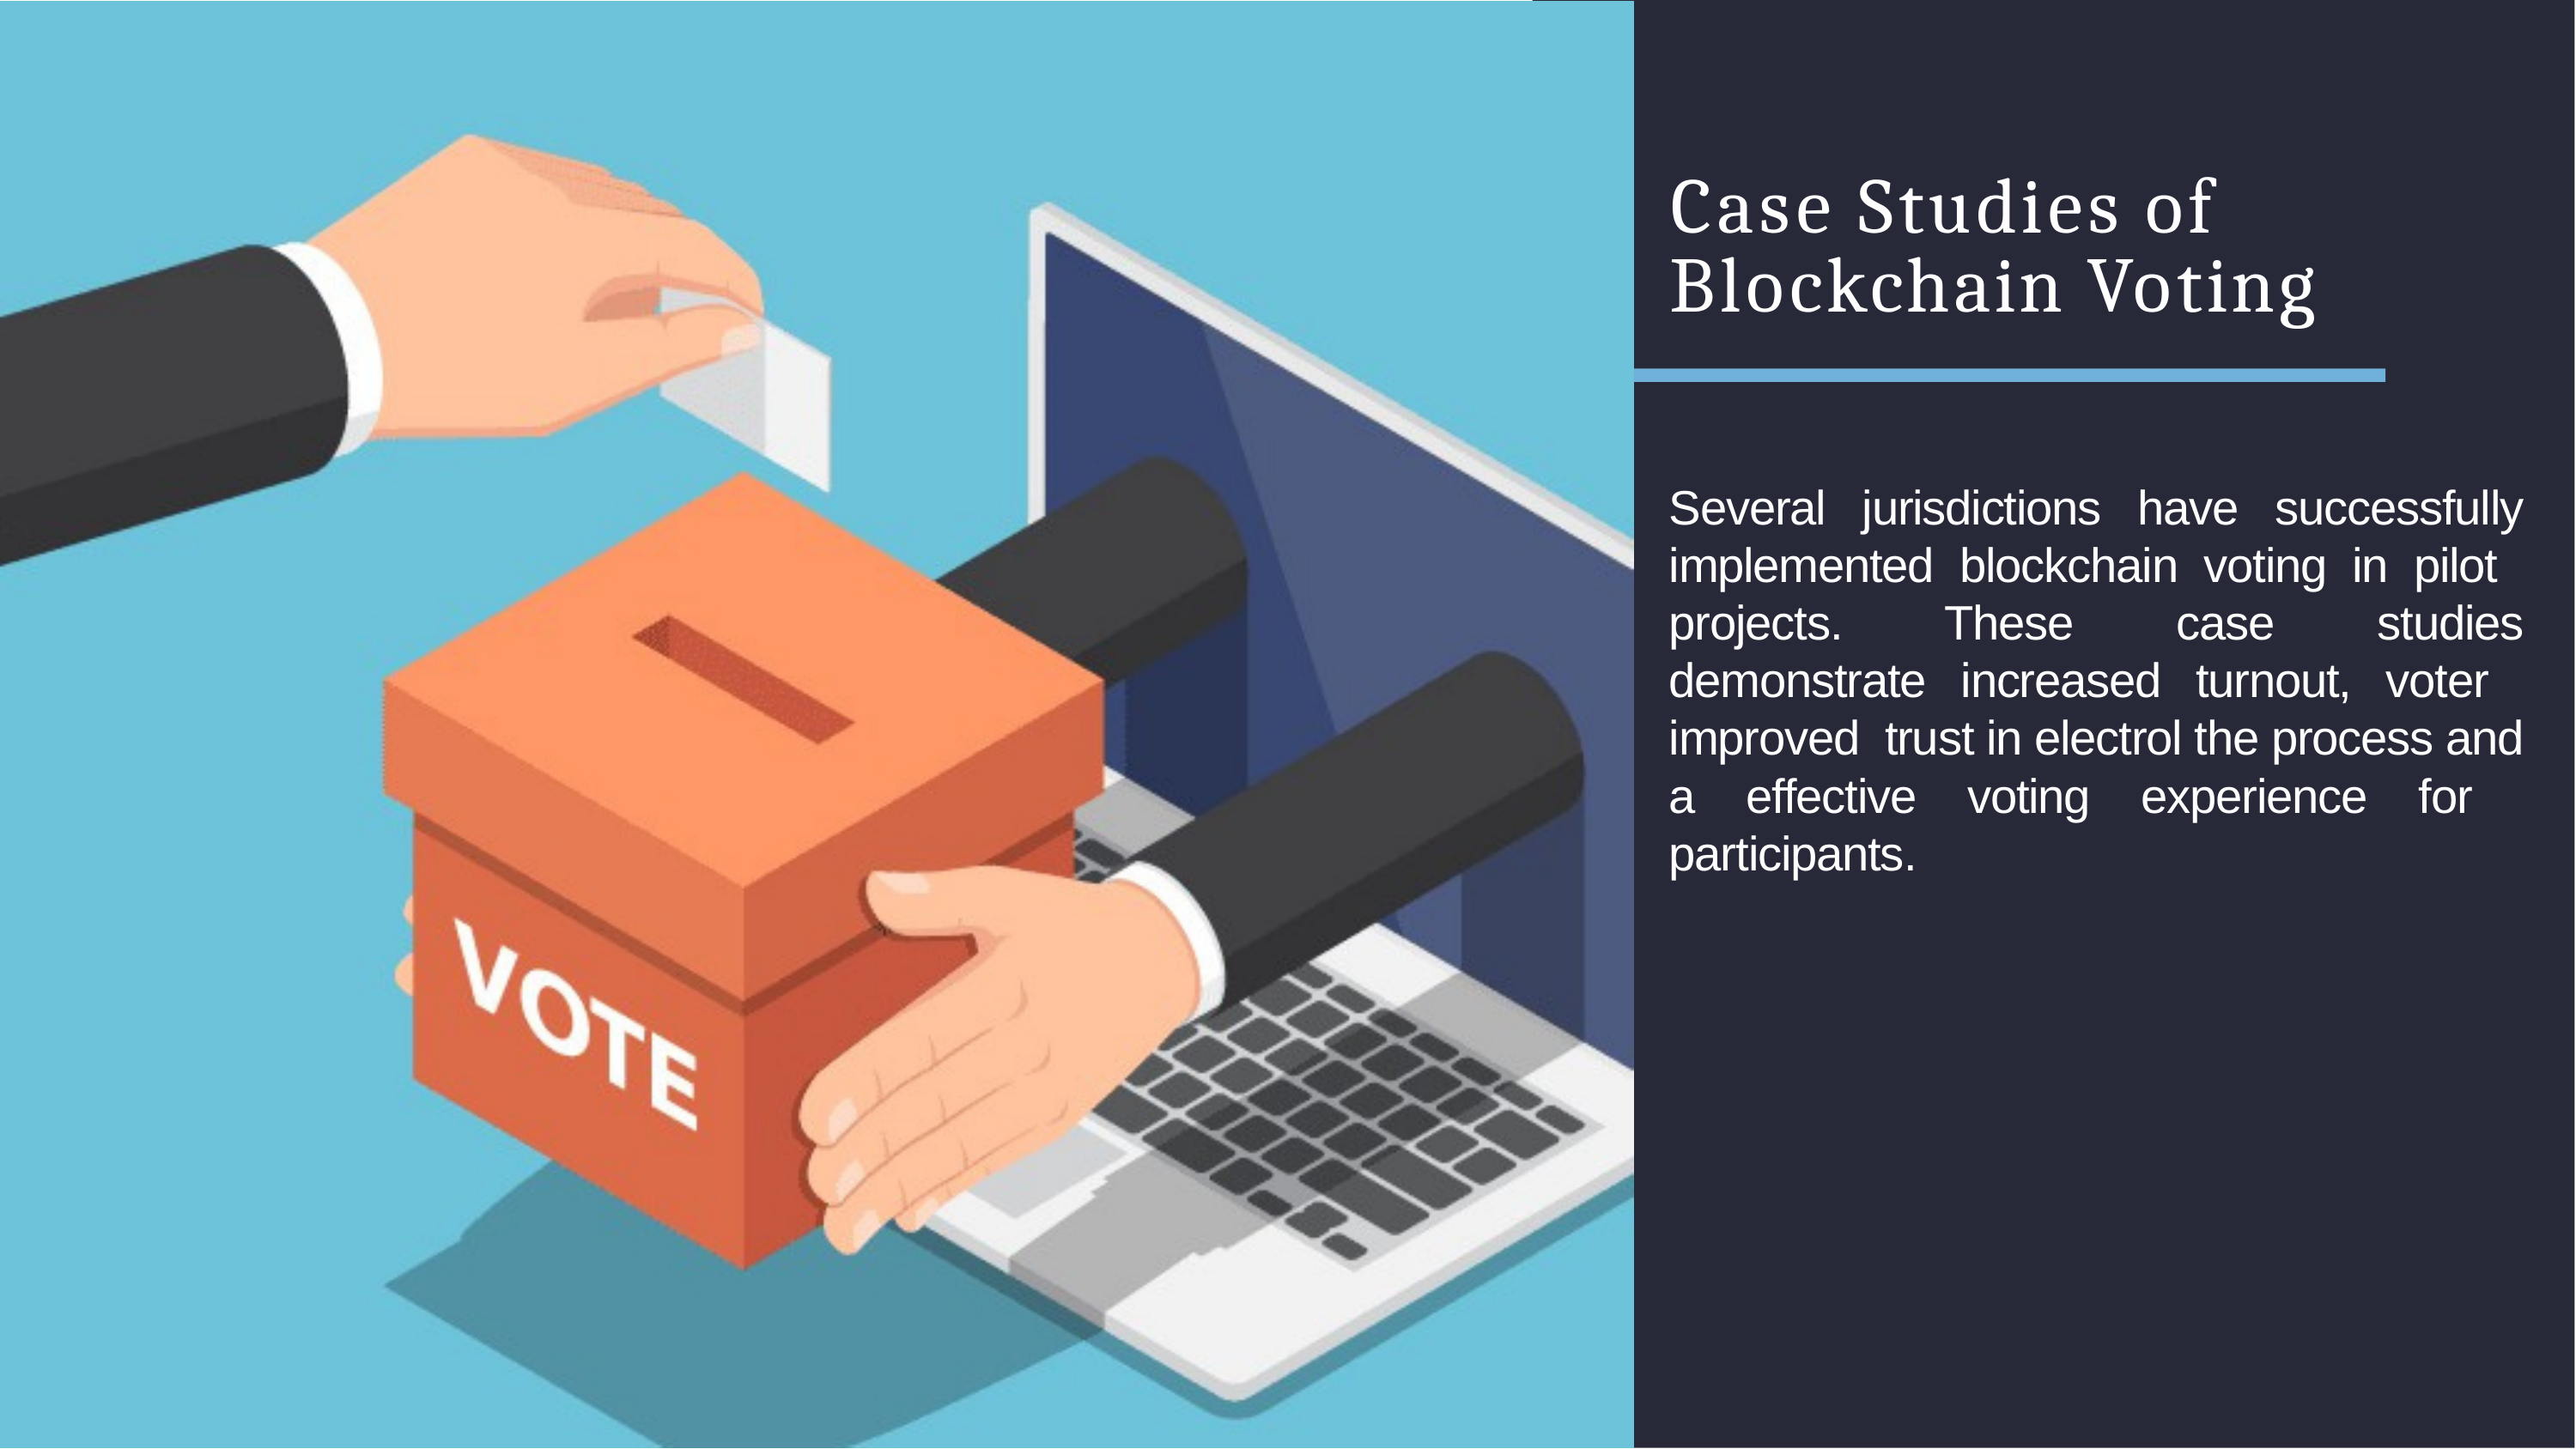

Case Studies of Blockchain Voting

Several jurisdictions have successfully implemented blockchain voting in pilot  projects.  These  case  studies demonstrate increased turnout, voter  improved  trust in electrol the process and a effective voting experience for  participants.